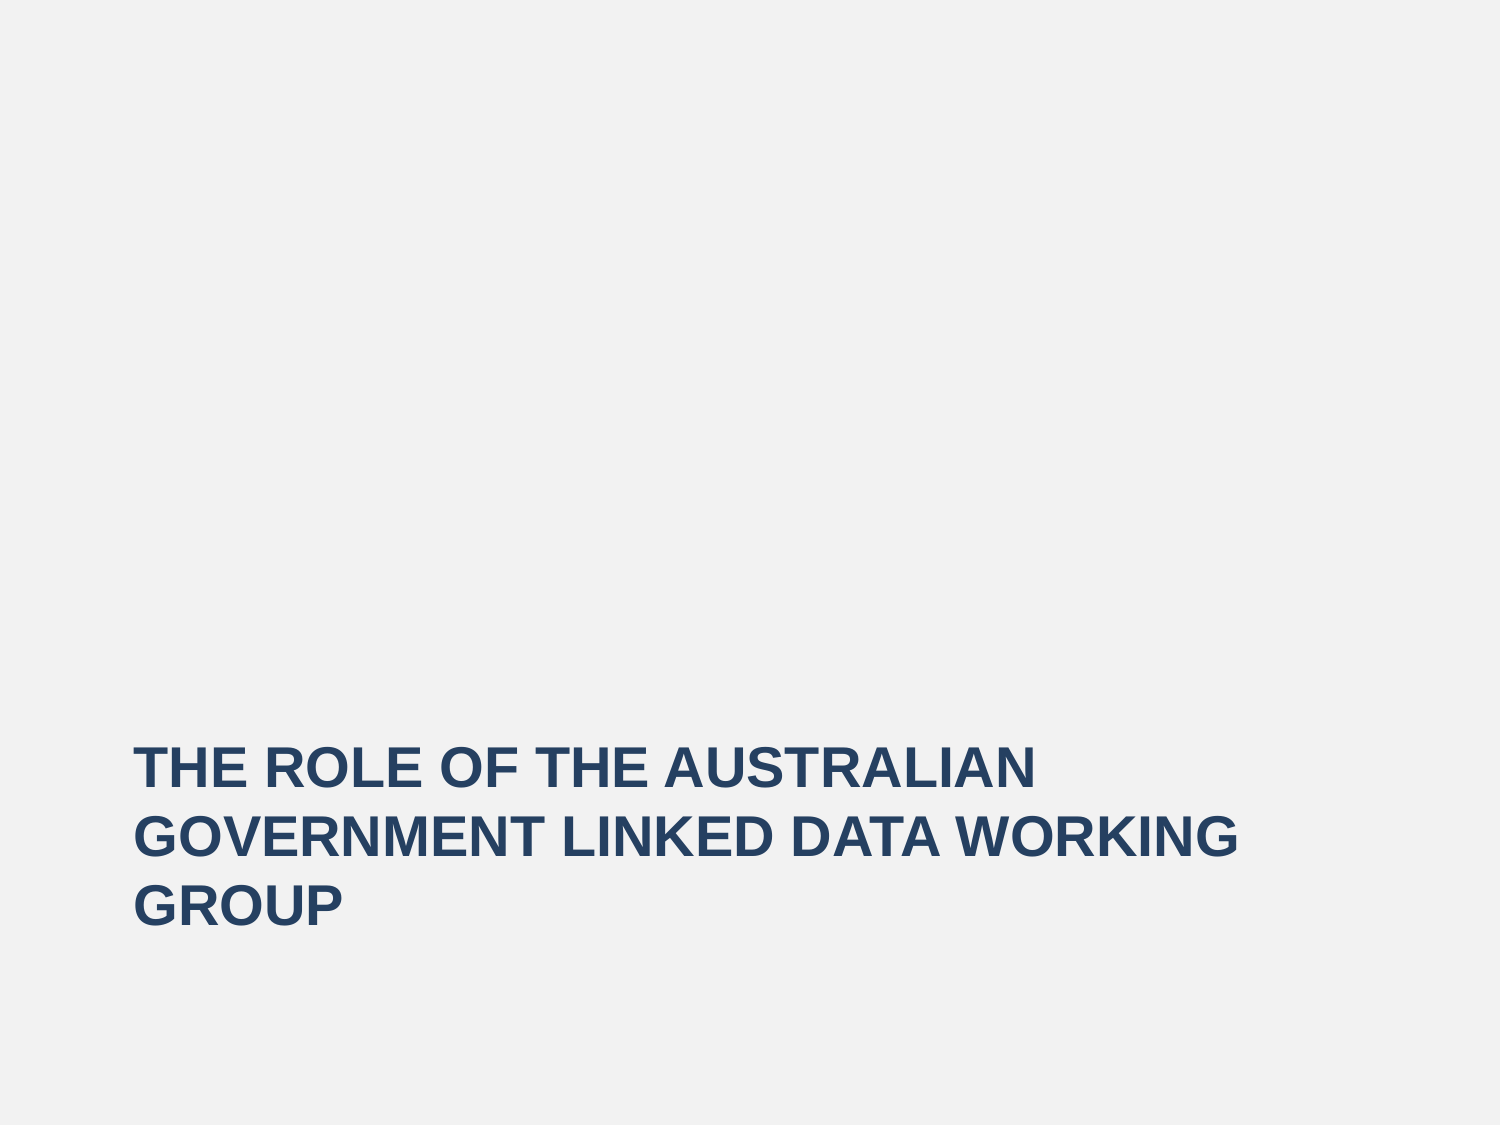

# the Role of the Australian Government Linked Data Working Group